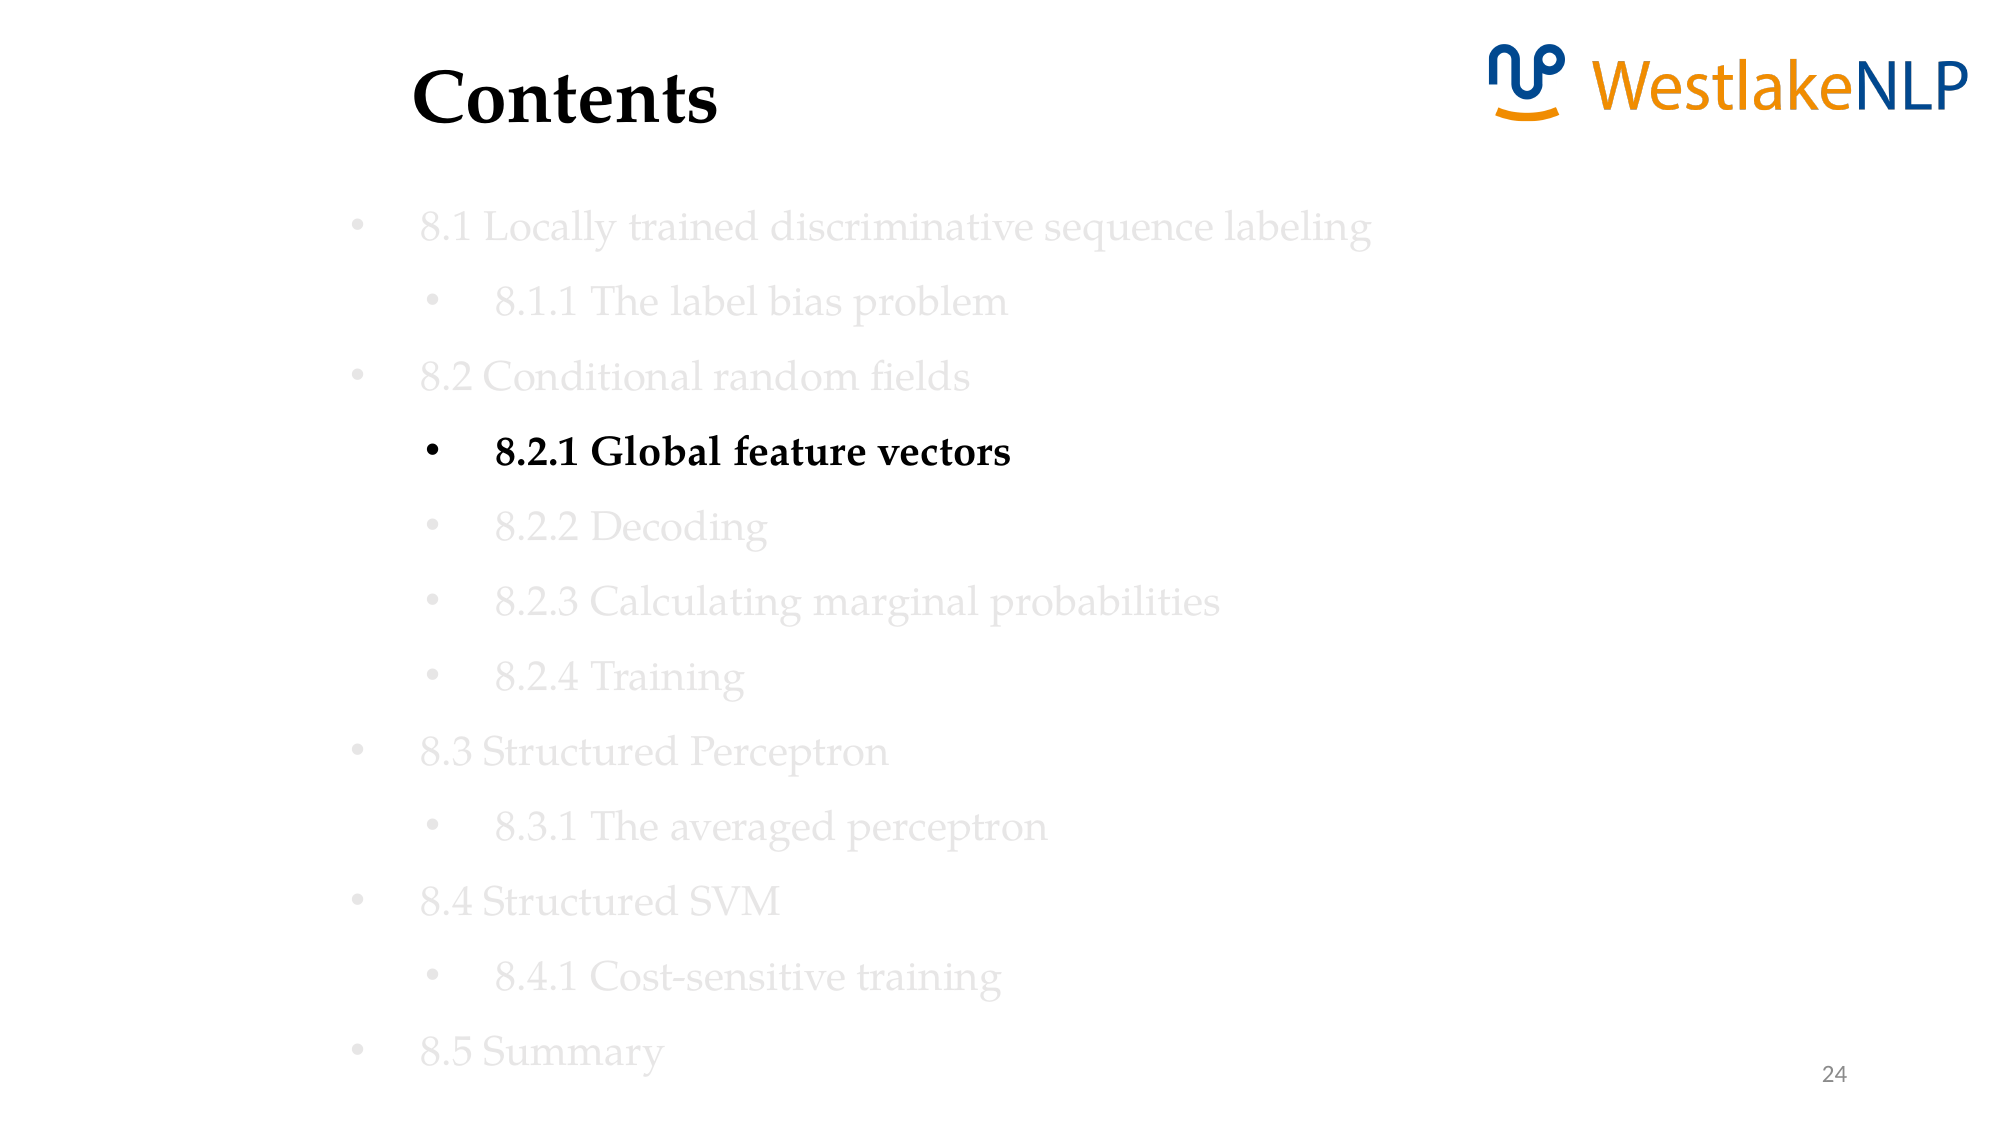

Contents
8.1 Locally trained discriminative sequence labeling
8.1.1 The label bias problem
8.2 Conditional random fields
8.2.1 Global feature vectors
8.2.2 Decoding
8.2.3 Calculating marginal probabilities
8.2.4 Training
8.3 Structured Perceptron
8.3.1 The averaged perceptron
8.4 Structured SVM
8.4.1 Cost-sensitive training
8.5 Summary
24